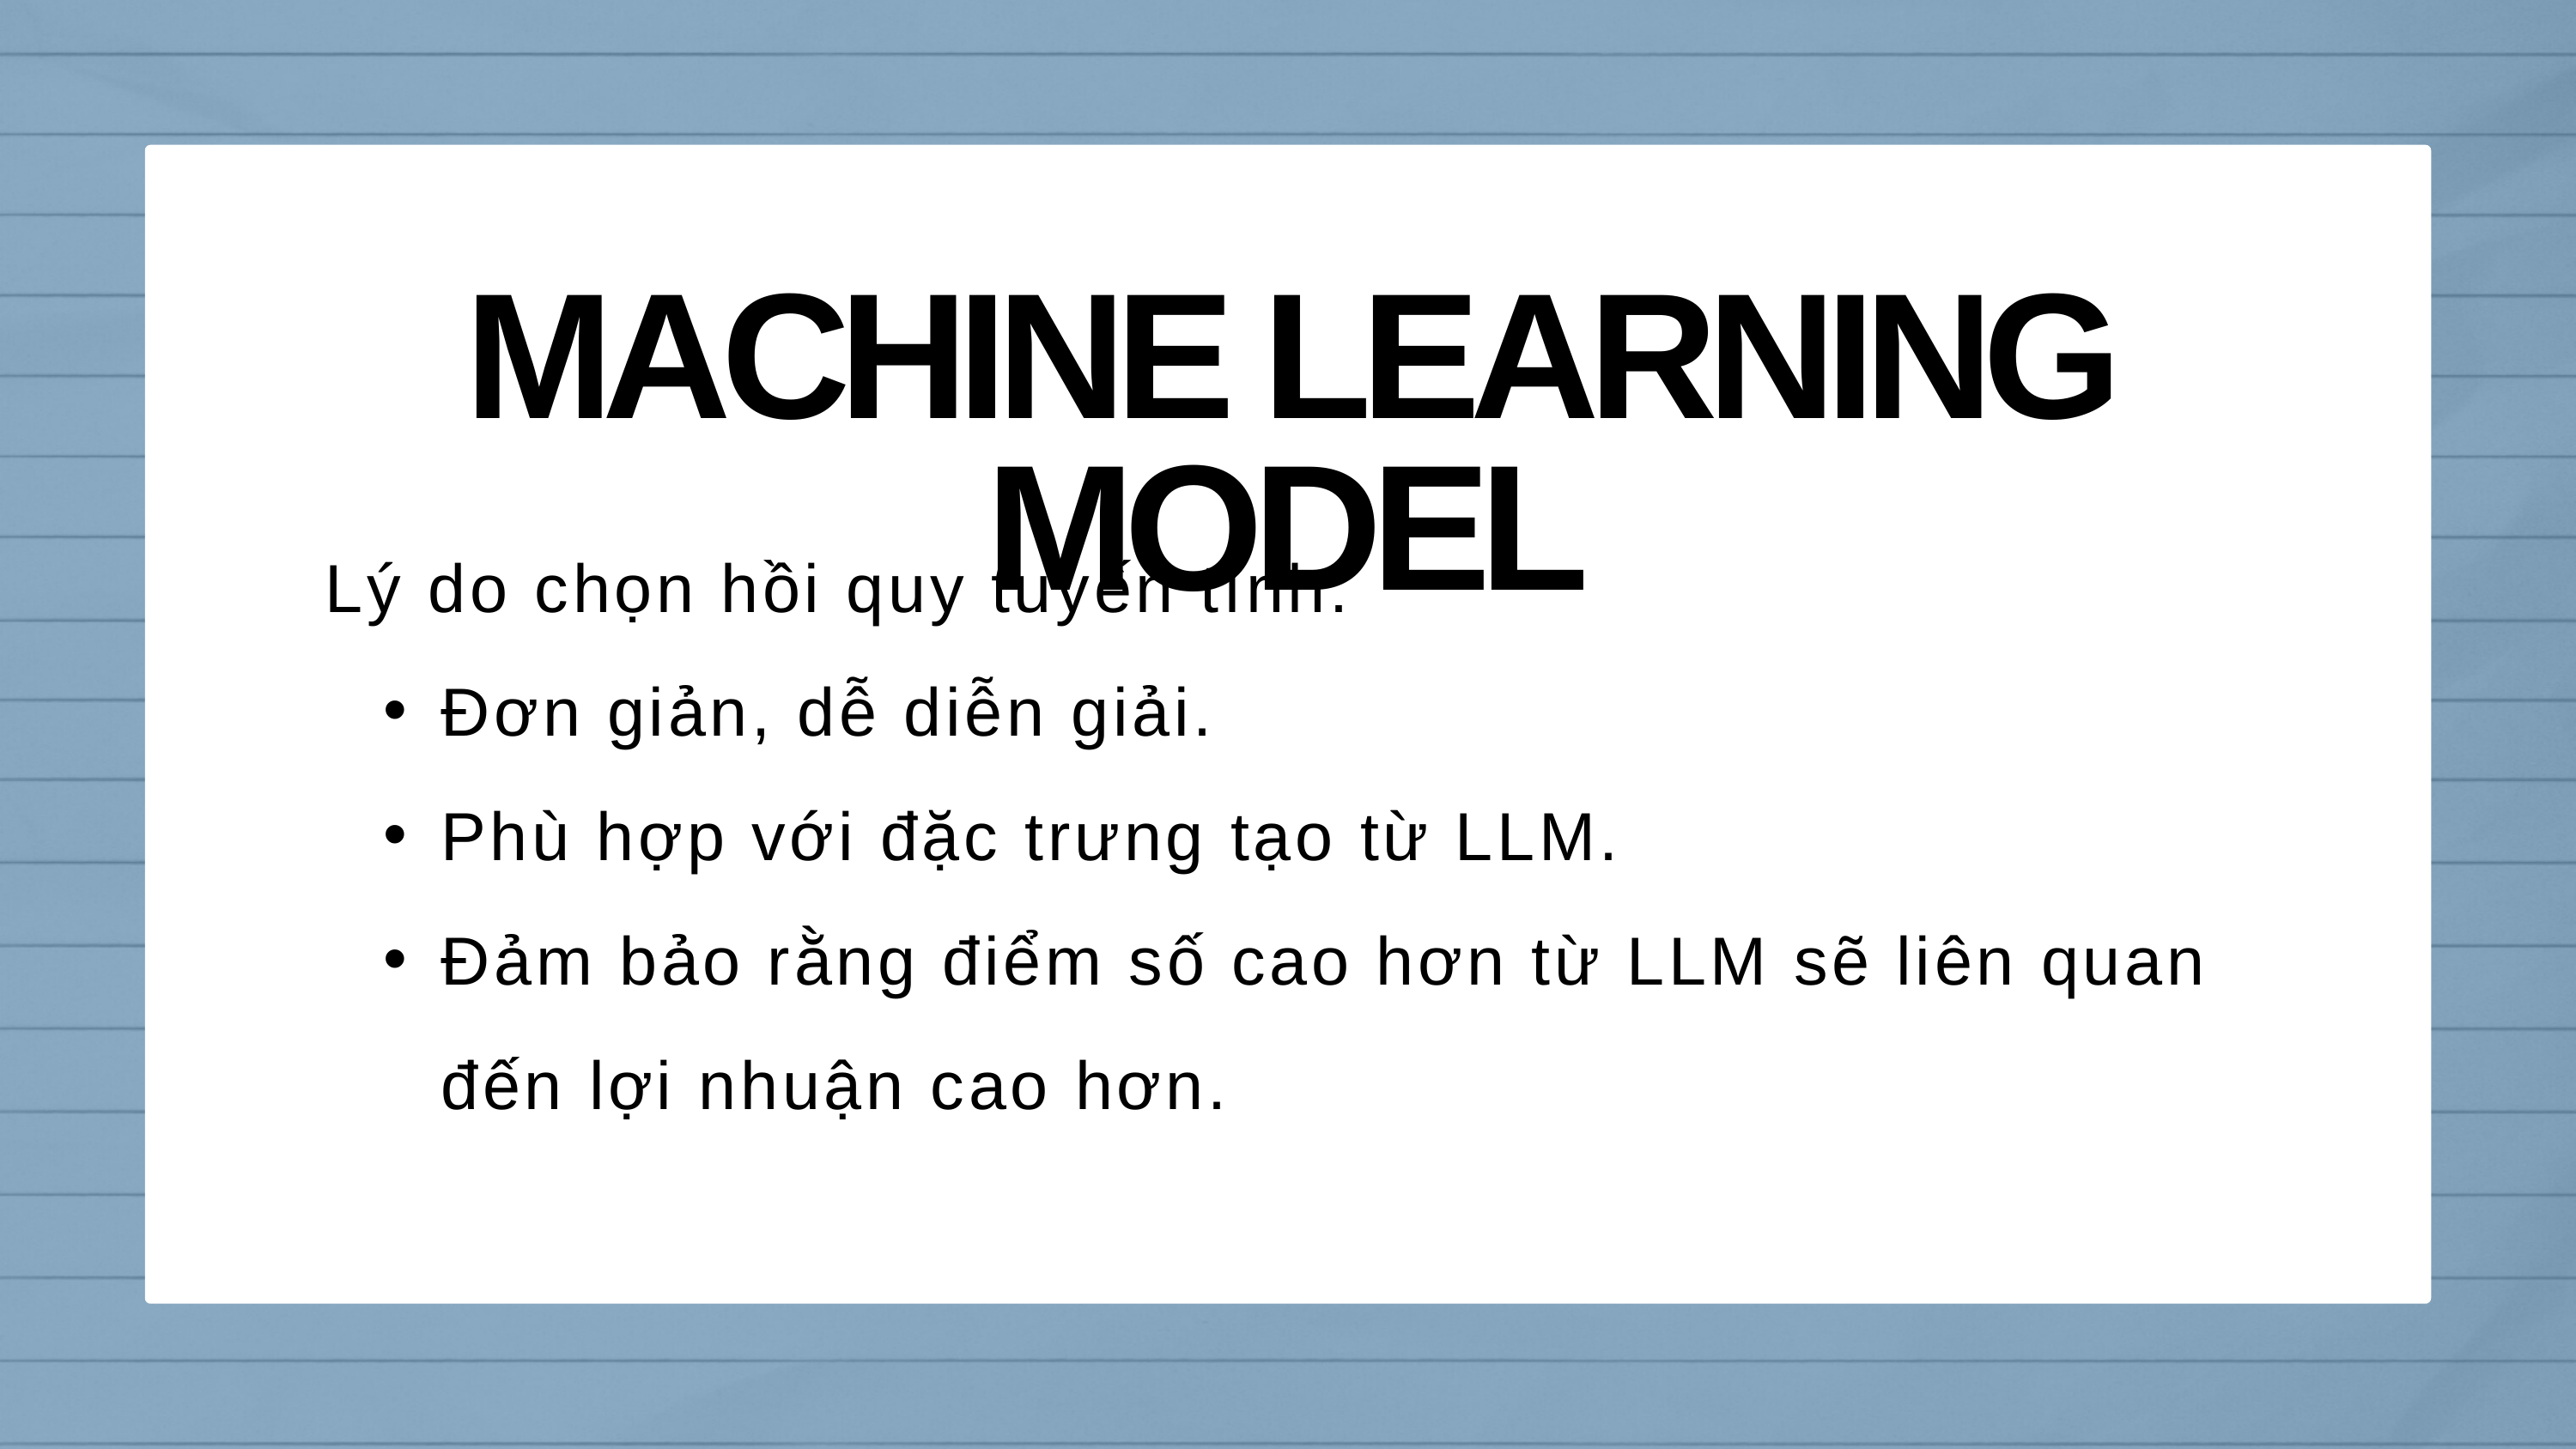

MACHINE LEARNING MODEL
Lý do chọn hồi quy tuyến tính:
Đơn giản, dễ diễn giải.
Phù hợp với đặc trưng tạo từ LLM.
Đảm bảo rằng điểm số cao hơn từ LLM sẽ liên quan đến lợi nhuận cao hơn.